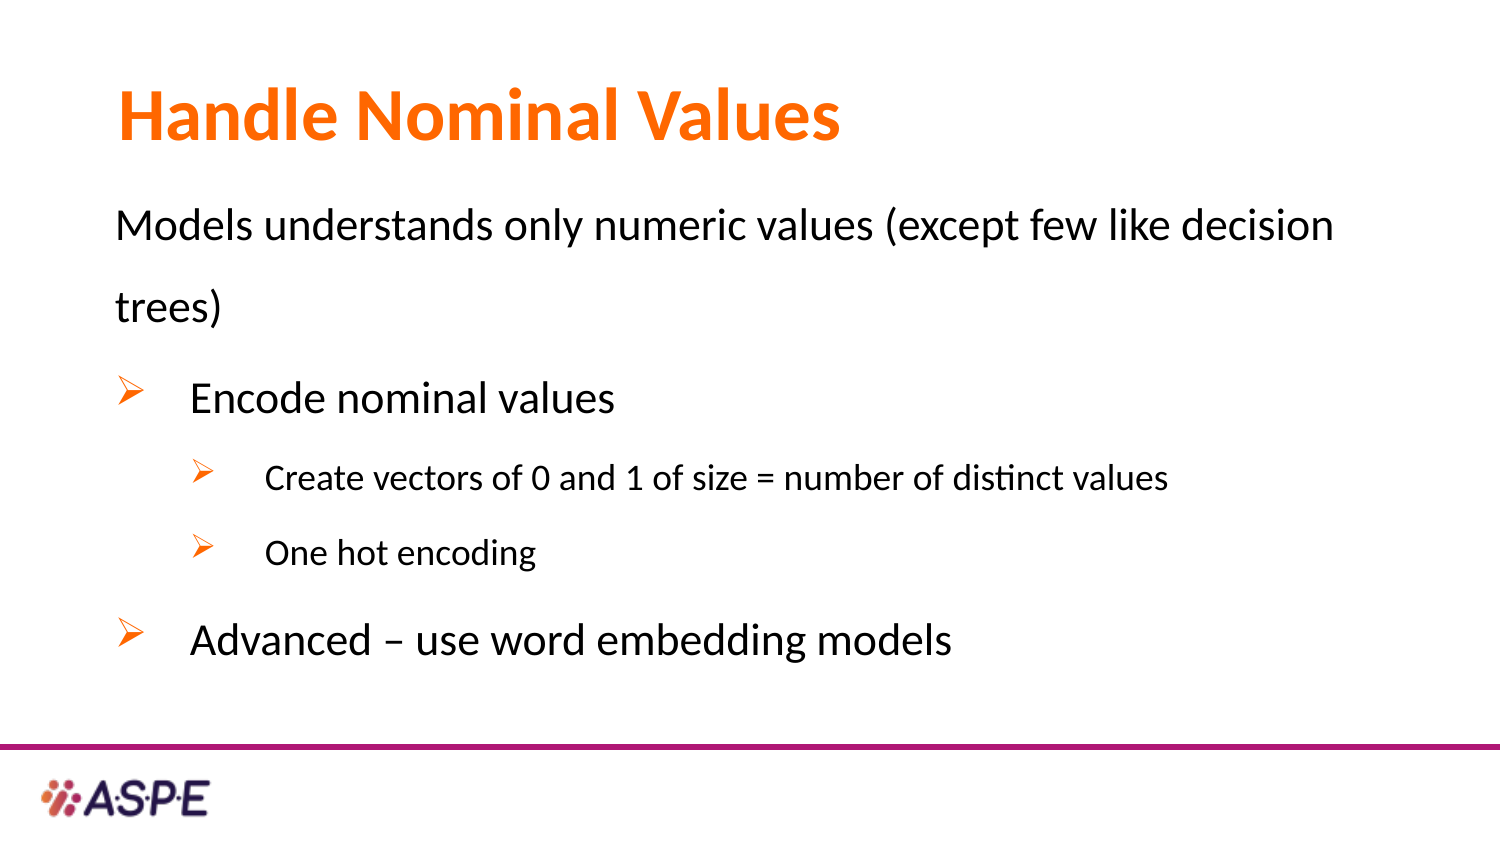

# Handle Nominal Values
Models understands only numeric values (except few like decision trees)
Encode nominal values
Create vectors of 0 and 1 of size = number of distinct values
One hot encoding
Advanced – use word embedding models